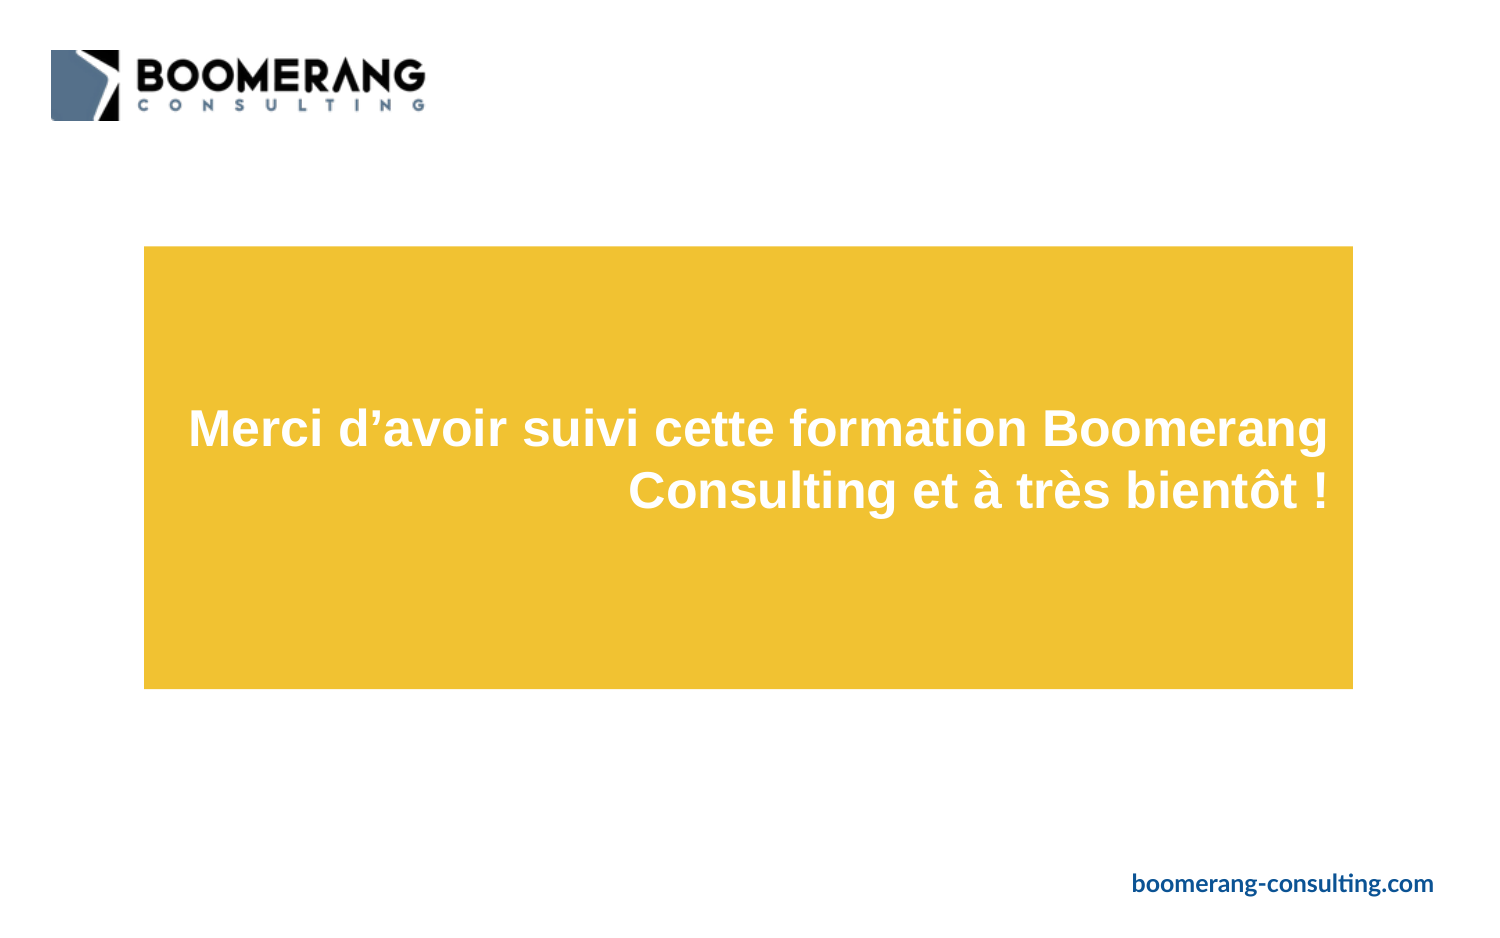

# Merci d’avoir suivi cette formation Boomerang Consulting et à très bientôt !